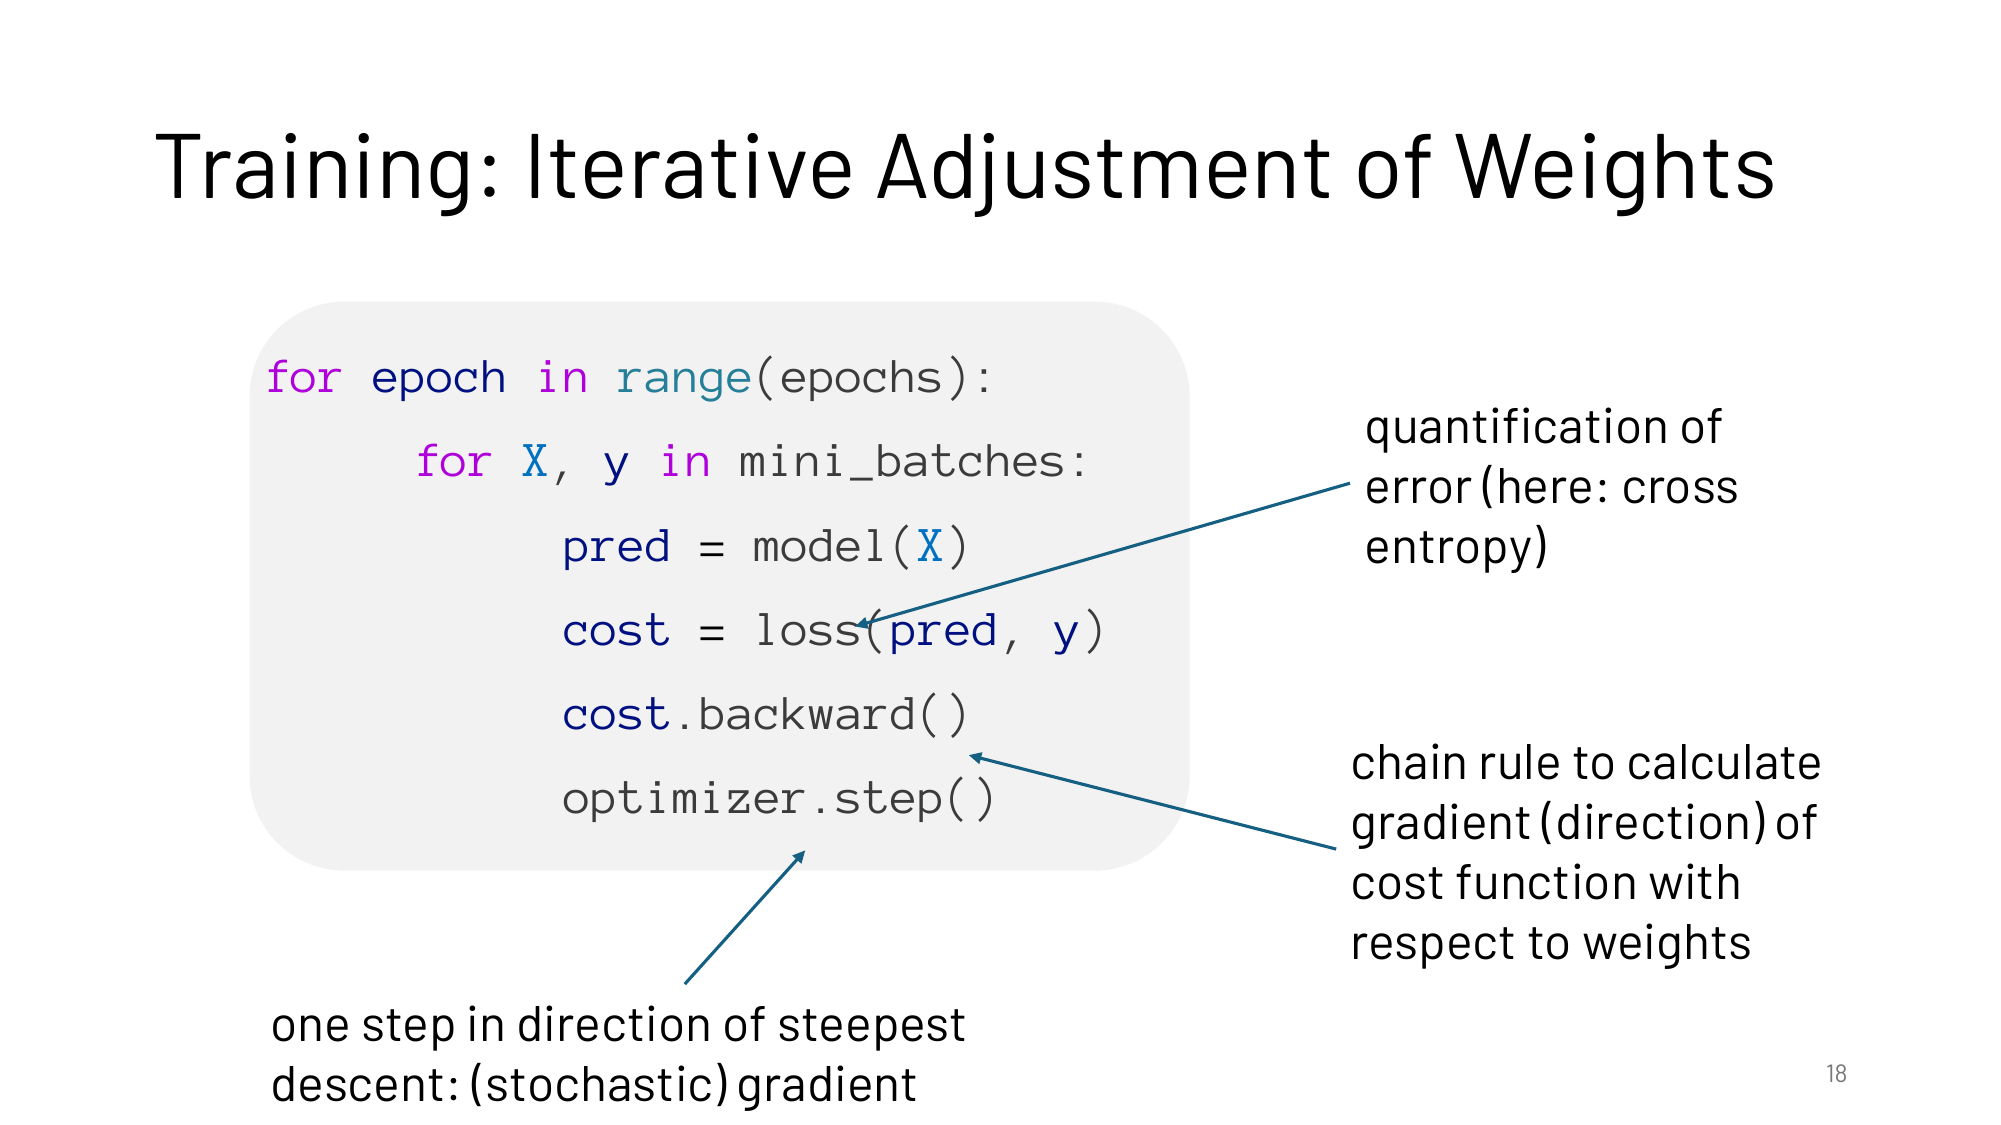

# Training: Iterative Adjustment of Weights

for epoch in range(epochs):

	for X, y in mini_batches:

		pred = model(X)

		cost = loss(pred, y)

		cost.backward()

		optimizer.step()
quantification of error (here: cross entropy)
chain rule to calculate gradient (direction) of cost function with respect to weights
one step in direction of steepest descent: (stochastic) gradient descent
18